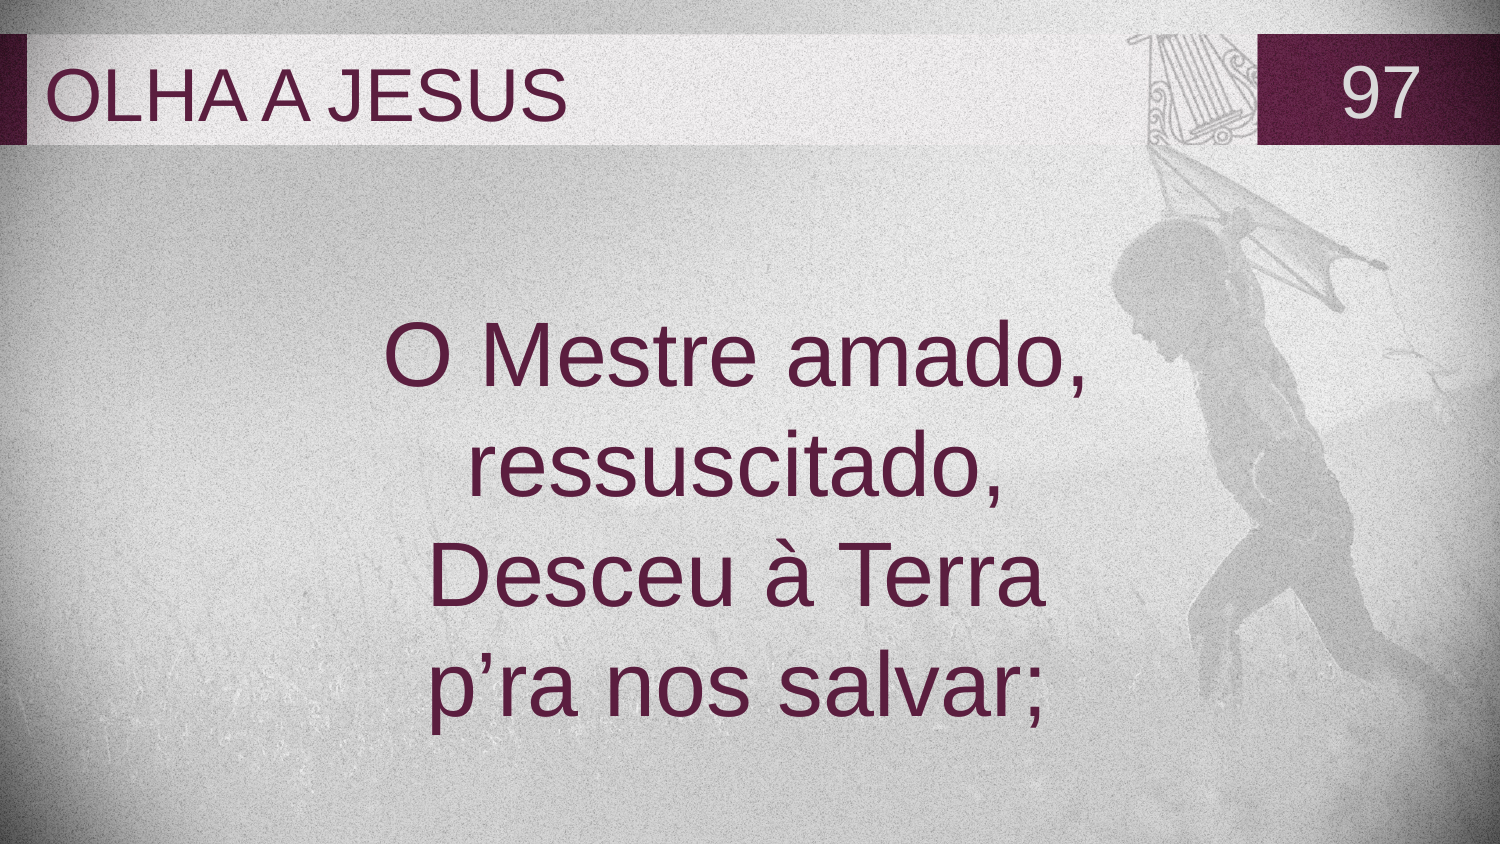

# OLHA A JESUS
97
O Mestre amado,
ressuscitado,
Desceu à Terra
p’ra nos salvar;